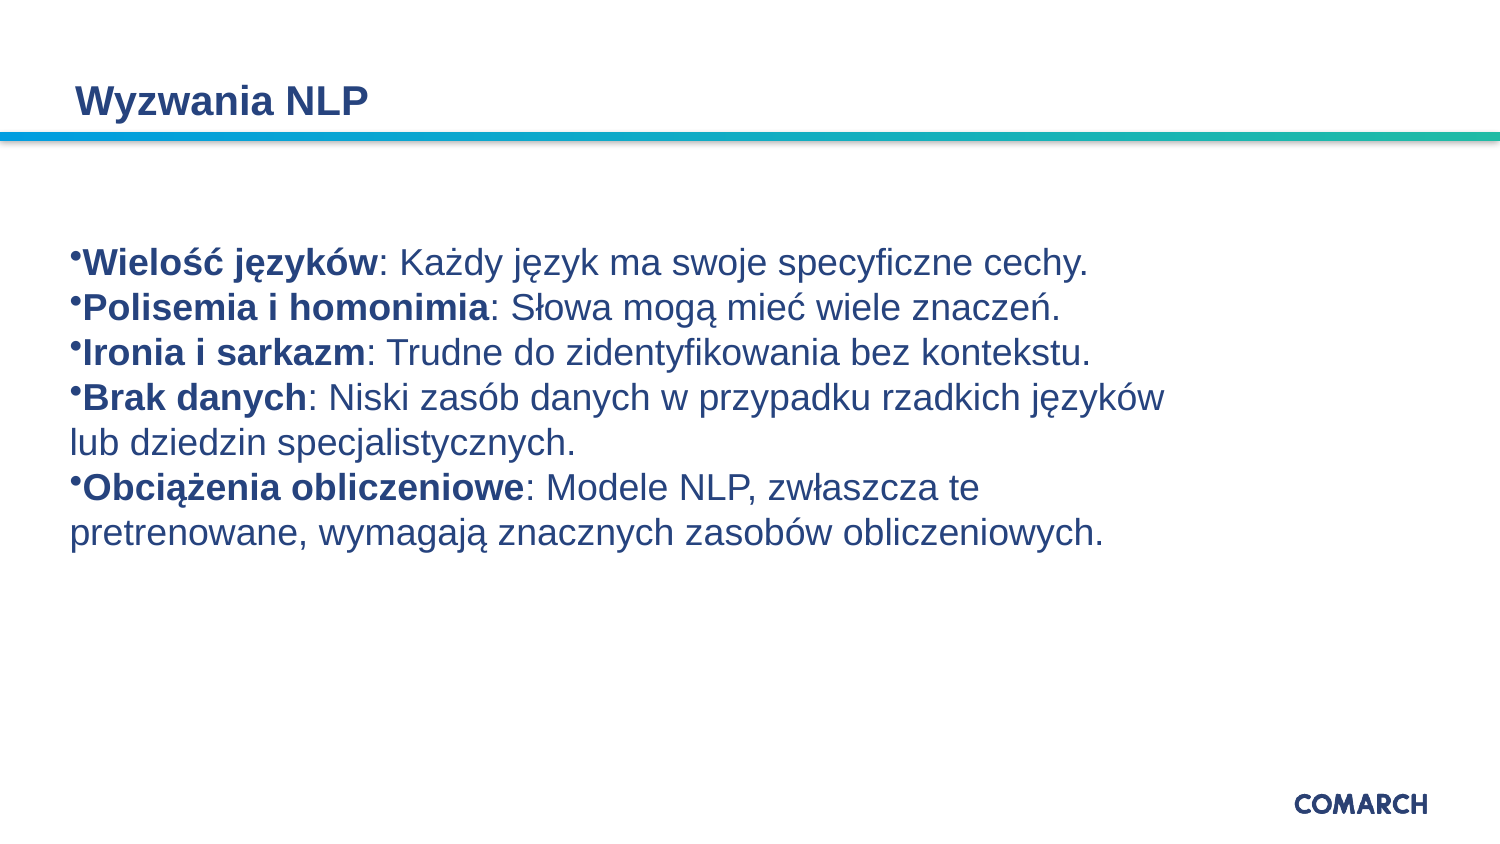

Wyzwania NLP
Wielość języków: Każdy język ma swoje specyficzne cechy.
Polisemia i homonimia: Słowa mogą mieć wiele znaczeń.
Ironia i sarkazm: Trudne do zidentyfikowania bez kontekstu.
Brak danych: Niski zasób danych w przypadku rzadkich języków lub dziedzin specjalistycznych.
Obciążenia obliczeniowe: Modele NLP, zwłaszcza te pretrenowane, wymagają znacznych zasobów obliczeniowych.